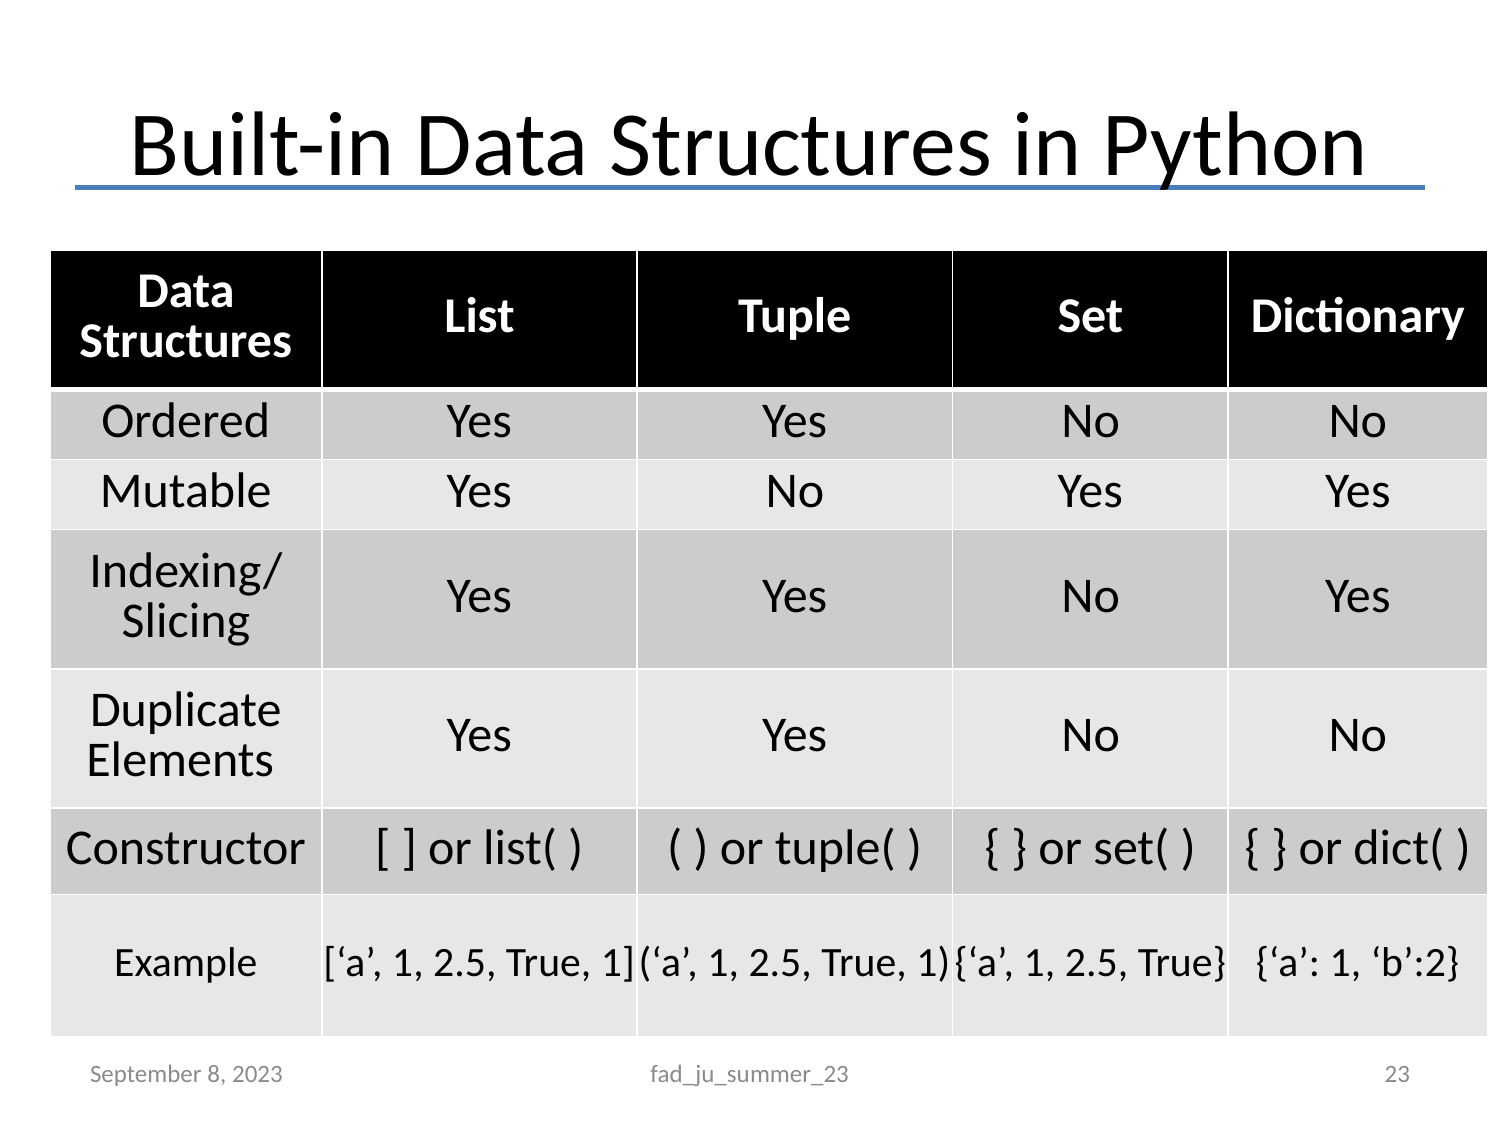

# Built-in Data Structures in Python
| Data Structures | List | Tuple | Set | Dictionary |
| --- | --- | --- | --- | --- |
| Ordered | Yes | Yes | No | No |
| Mutable | Yes | No | Yes | Yes |
| Indexing/ Slicing | Yes | Yes | No | Yes |
| Duplicate Elements | Yes | Yes | No | No |
| Constructor | [ ] or list( ) | ( ) or tuple( ) | { } or set( ) | { } or dict( ) |
| Example | [‘a’, 1, 2.5, True, 1] | (‘a’, 1, 2.5, True, 1) | {‘a’, 1, 2.5, True} | {‘a’: 1, ‘b’:2} |

September 8, 2023
fad_ju_summer_23
23